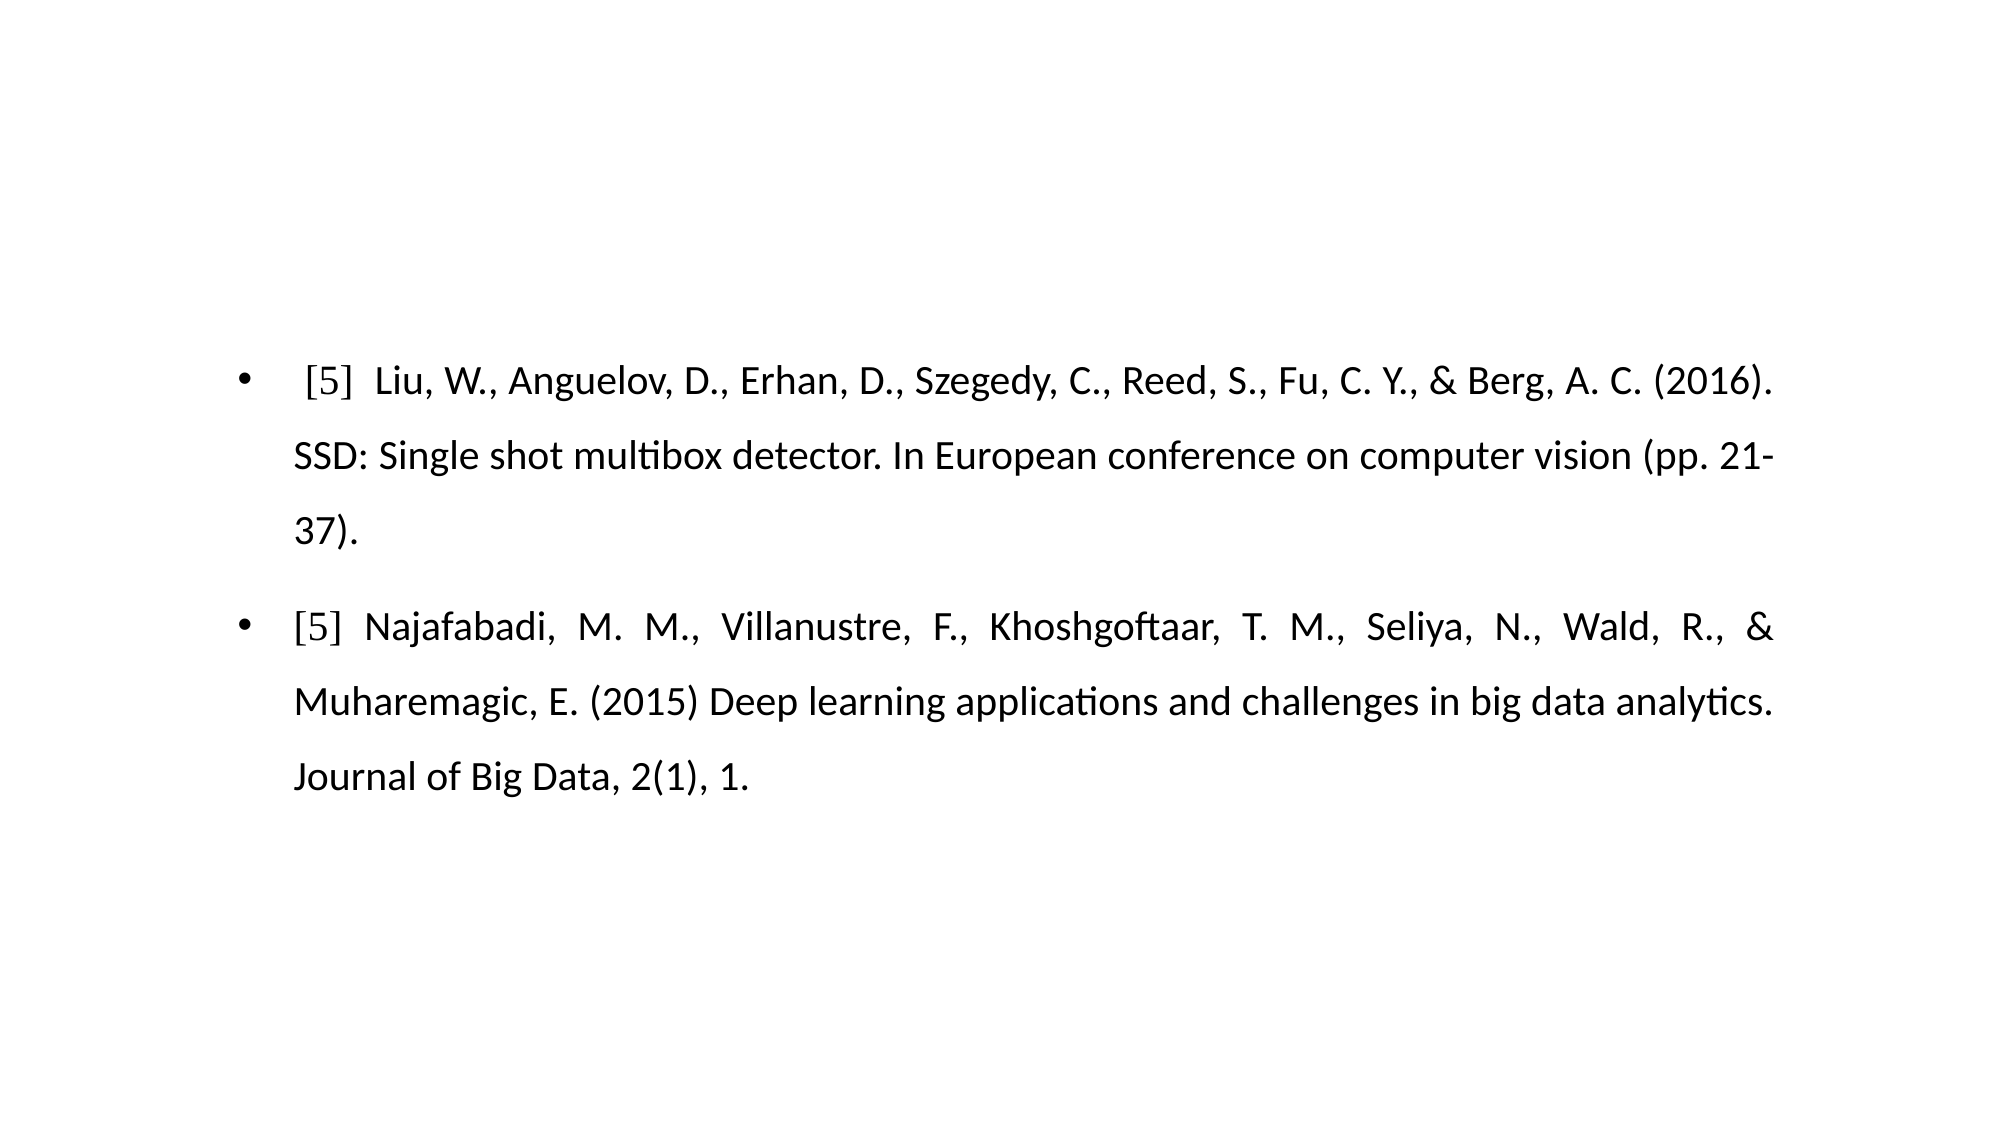

[5]  Liu, W., Anguelov, D., Erhan, D., Szegedy, C., Reed, S., Fu, C. Y., & Berg, A. C. (2016). SSD: Single shot multibox detector. In European conference on computer vision (pp. 21-37).
[5] Najafabadi, M. M., Villanustre, F., Khoshgoftaar, T. M., Seliya, N., Wald, R., & Muharemagic, E. (2015) Deep learning applications and challenges in big data analytics. Journal of Big Data, 2(1), 1.